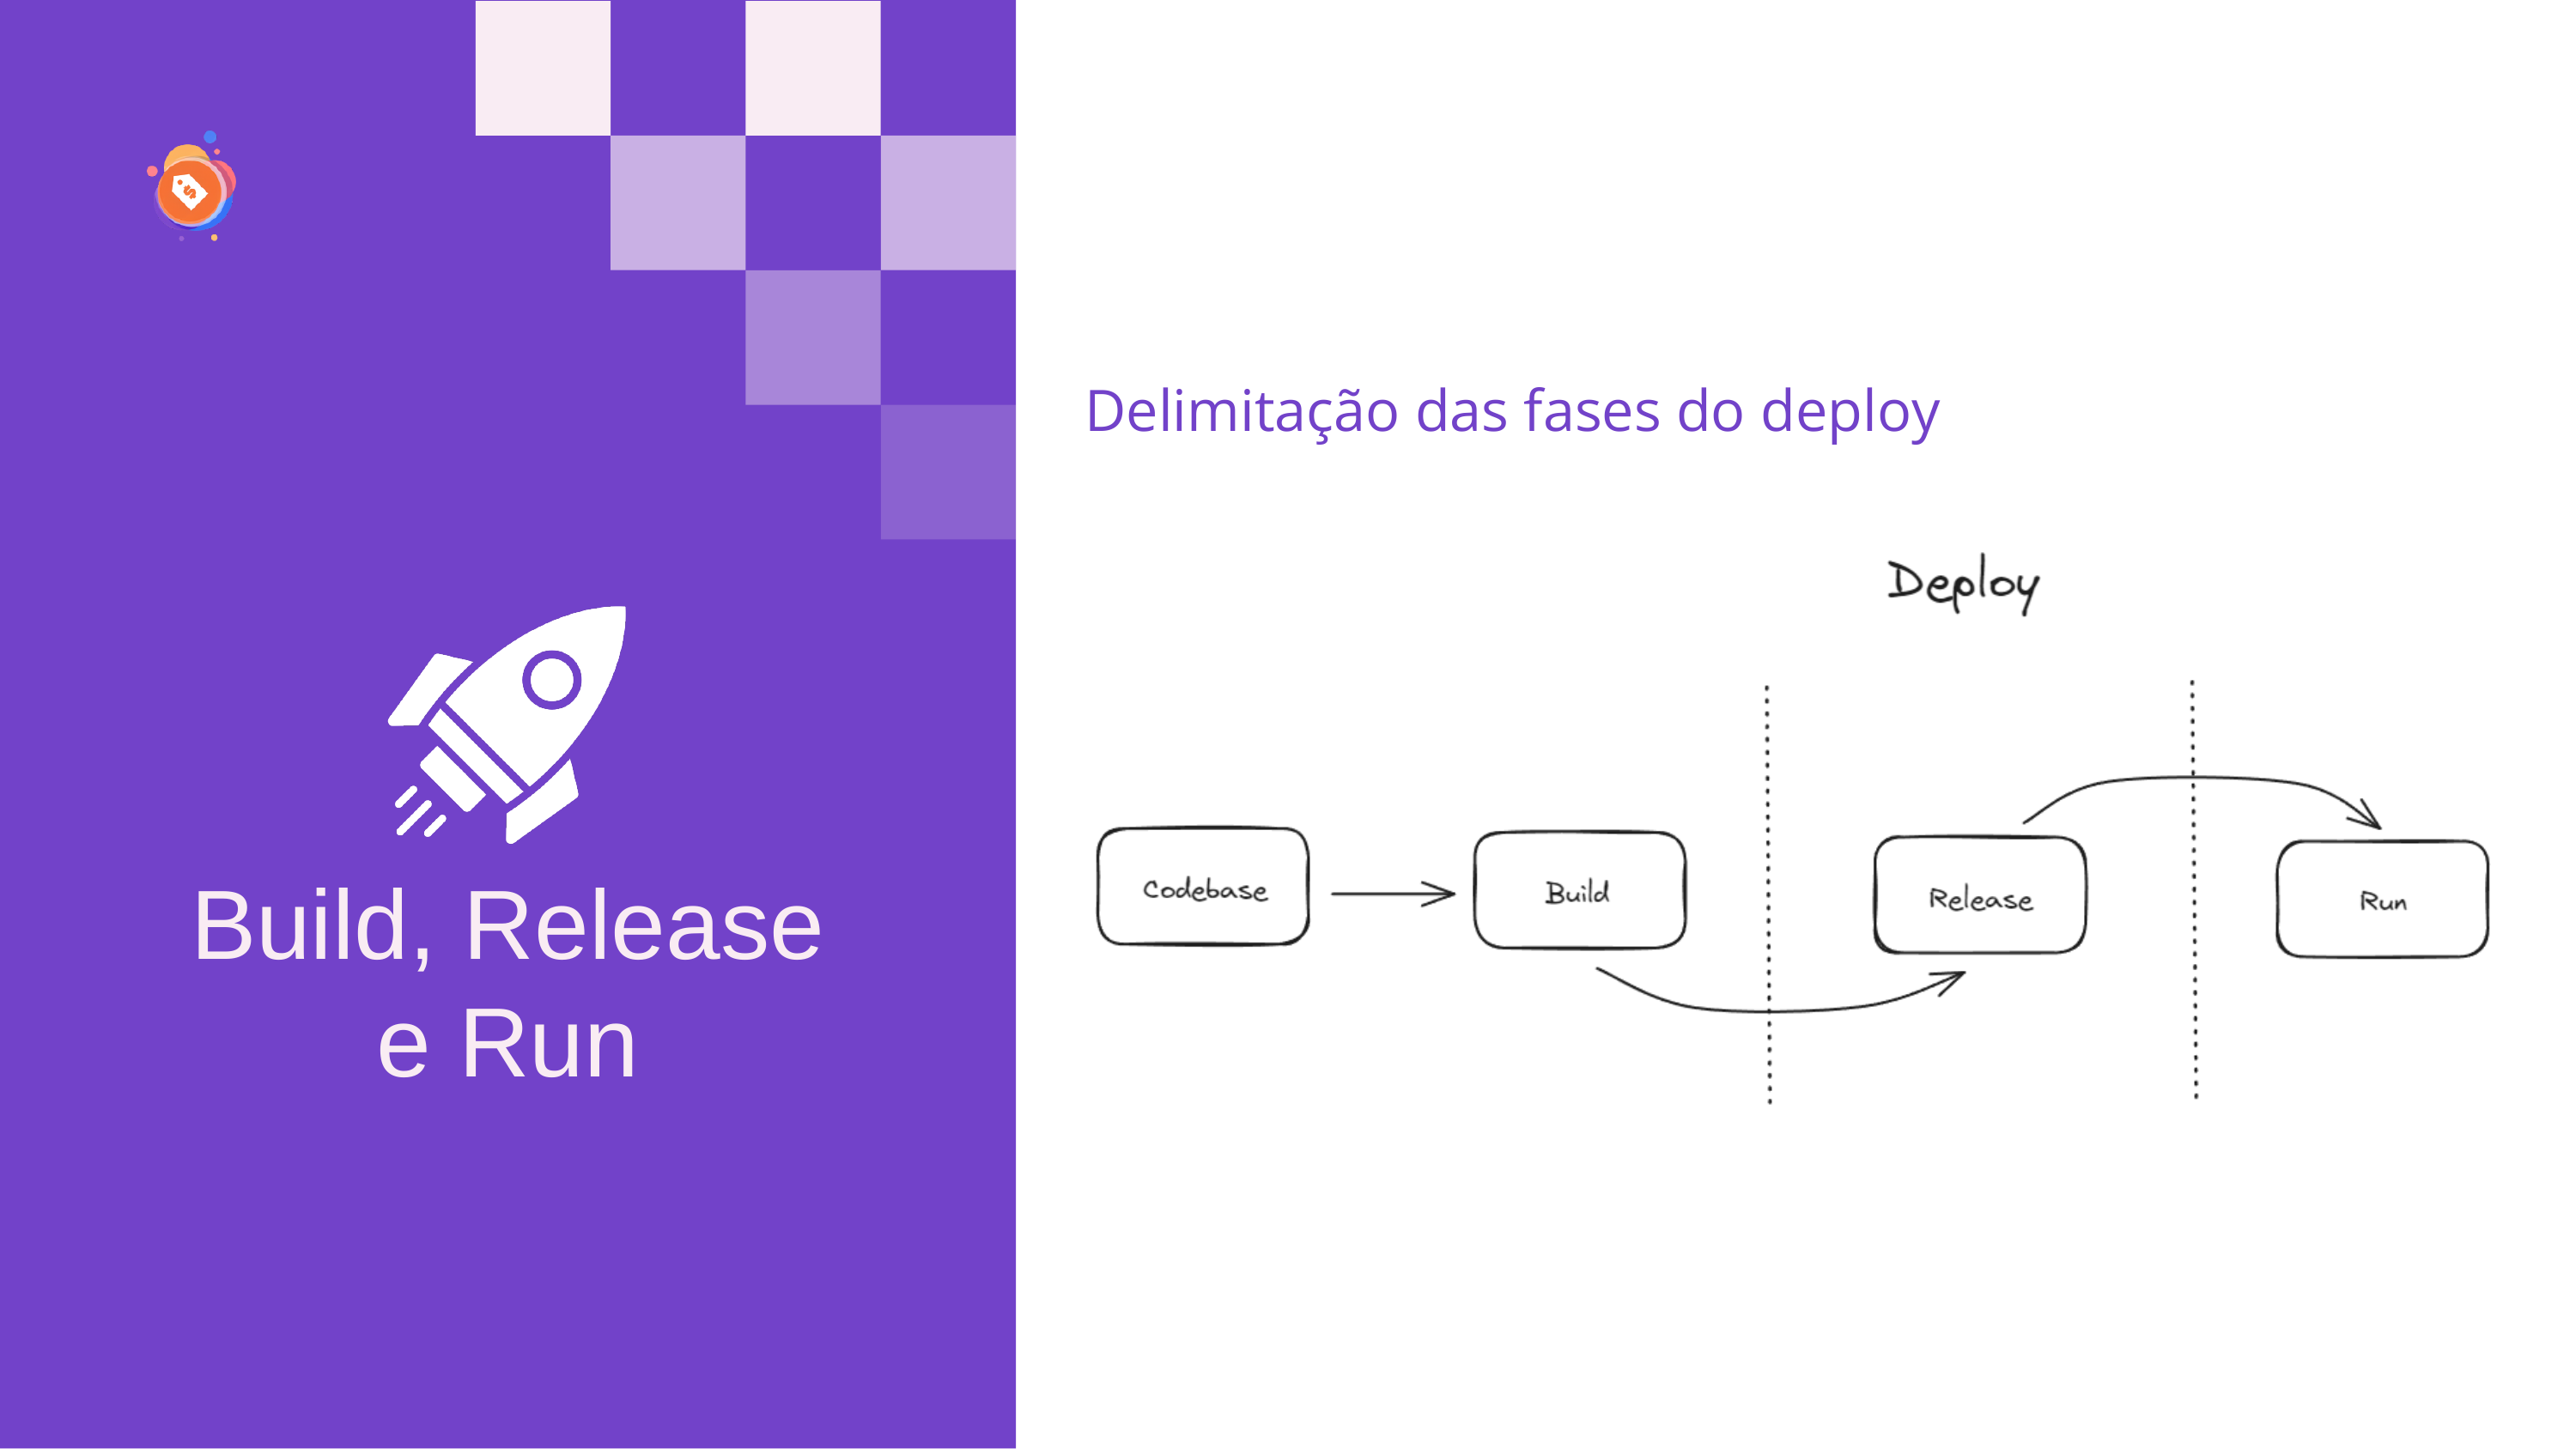

Delimitação das fases do deploy

Build, Release
e Run